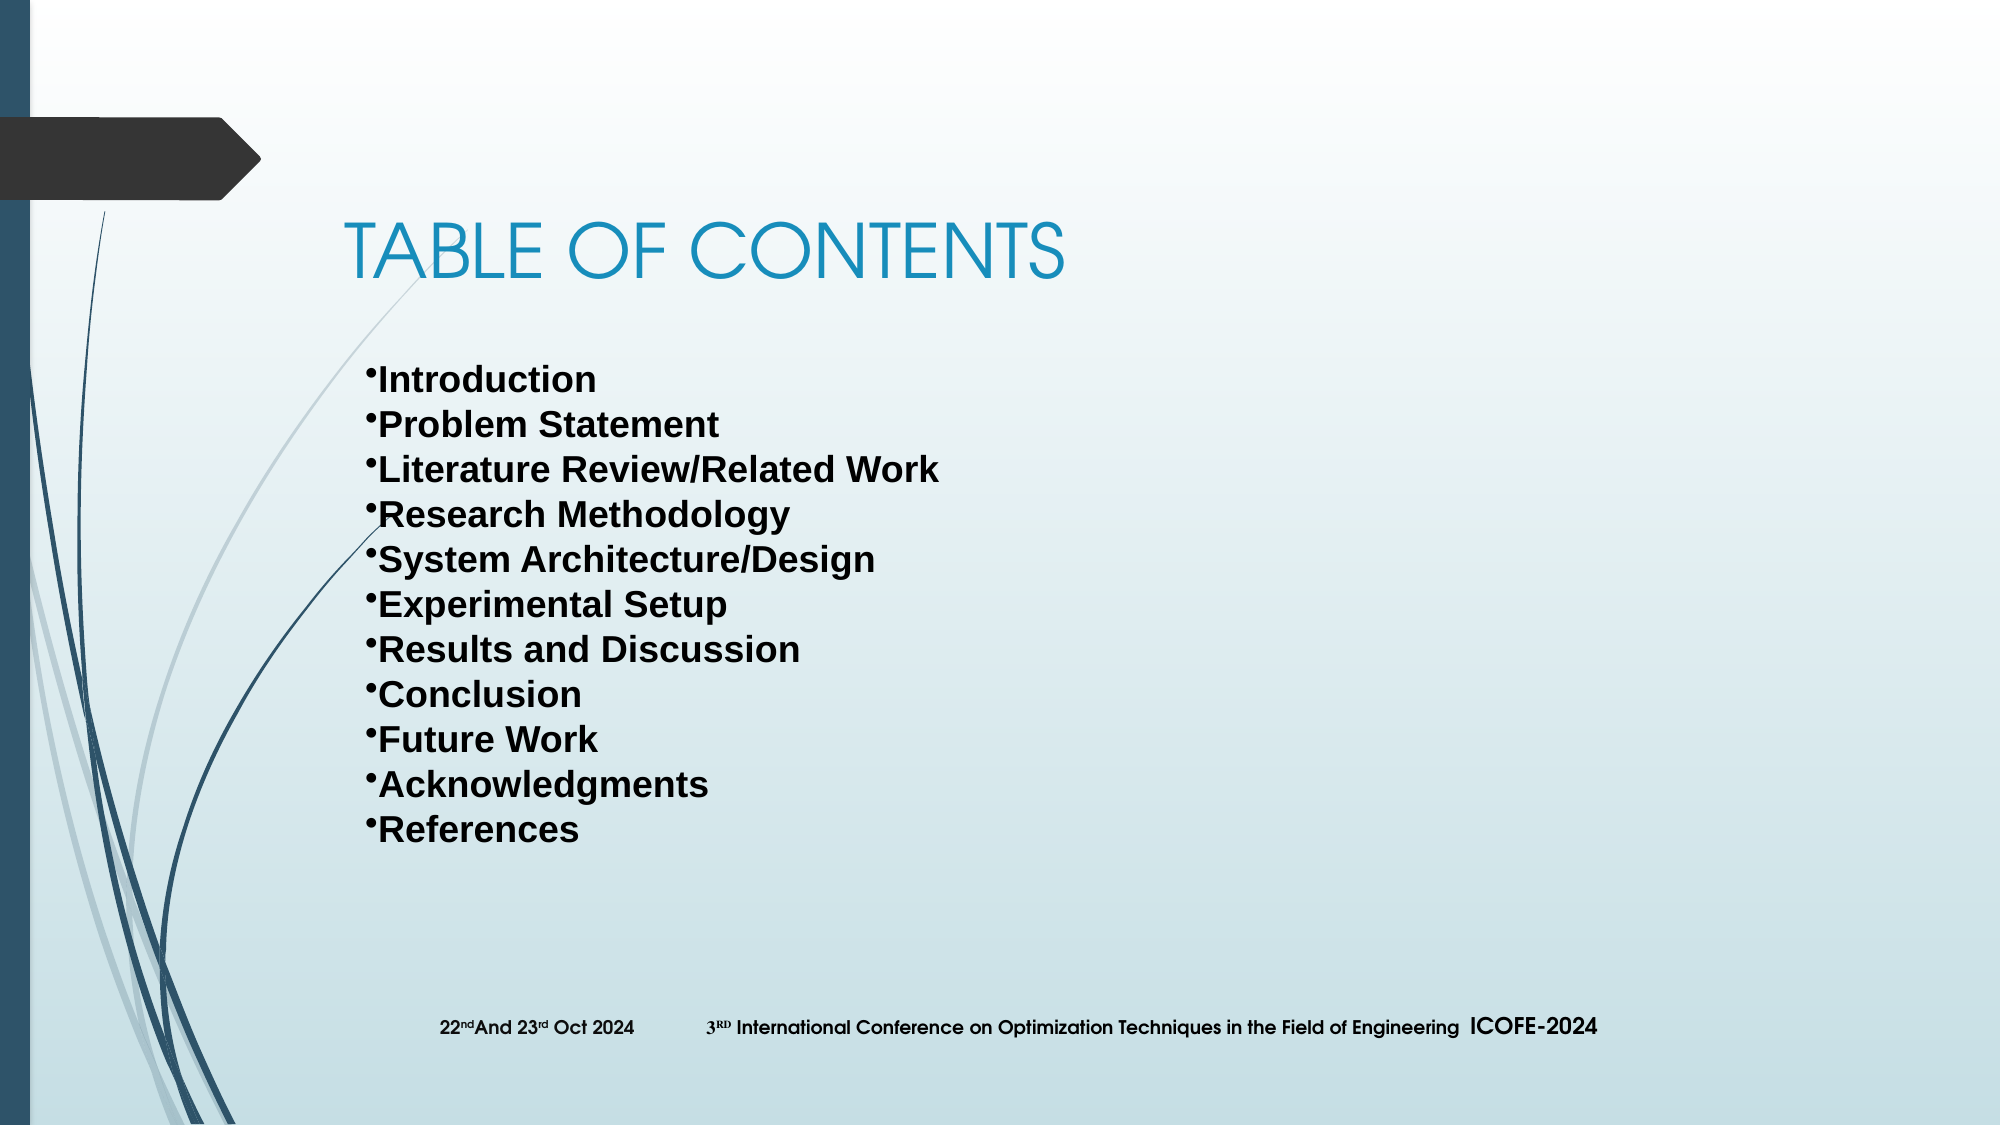

2
# TABLE OF CONTENTS
Introduction
Problem Statement
Literature Review/Related Work
Research Methodology
System Architecture/Design
Experimental Setup
Results and Discussion
Conclusion
Future Work
Acknowledgments
References
22ndAnd 23rd Oct 2024            3rd International Conference on Optimization Techniques in the Field of Engineering  ICOFE-2024